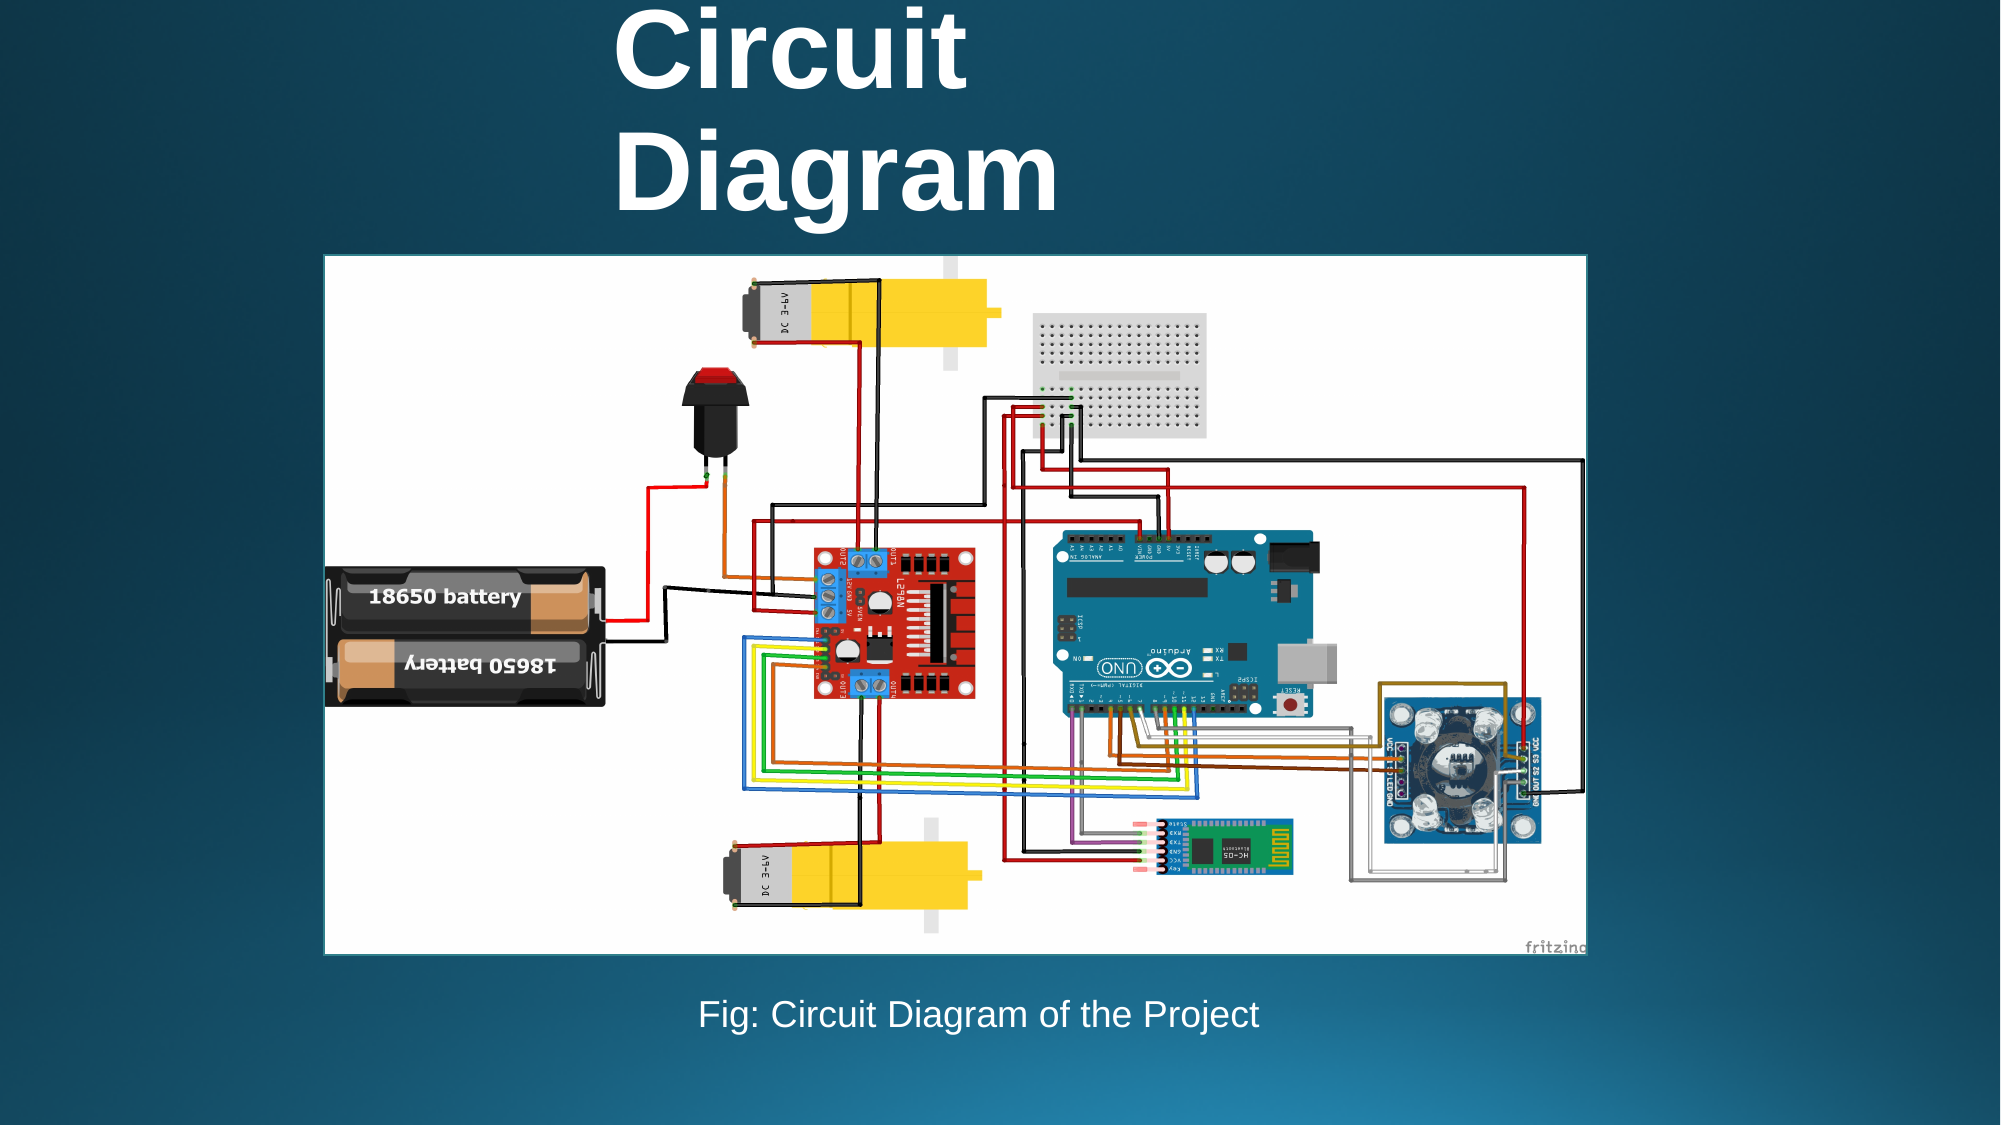

# Circuit Diagram

Fig: Circuit Diagram of the Project